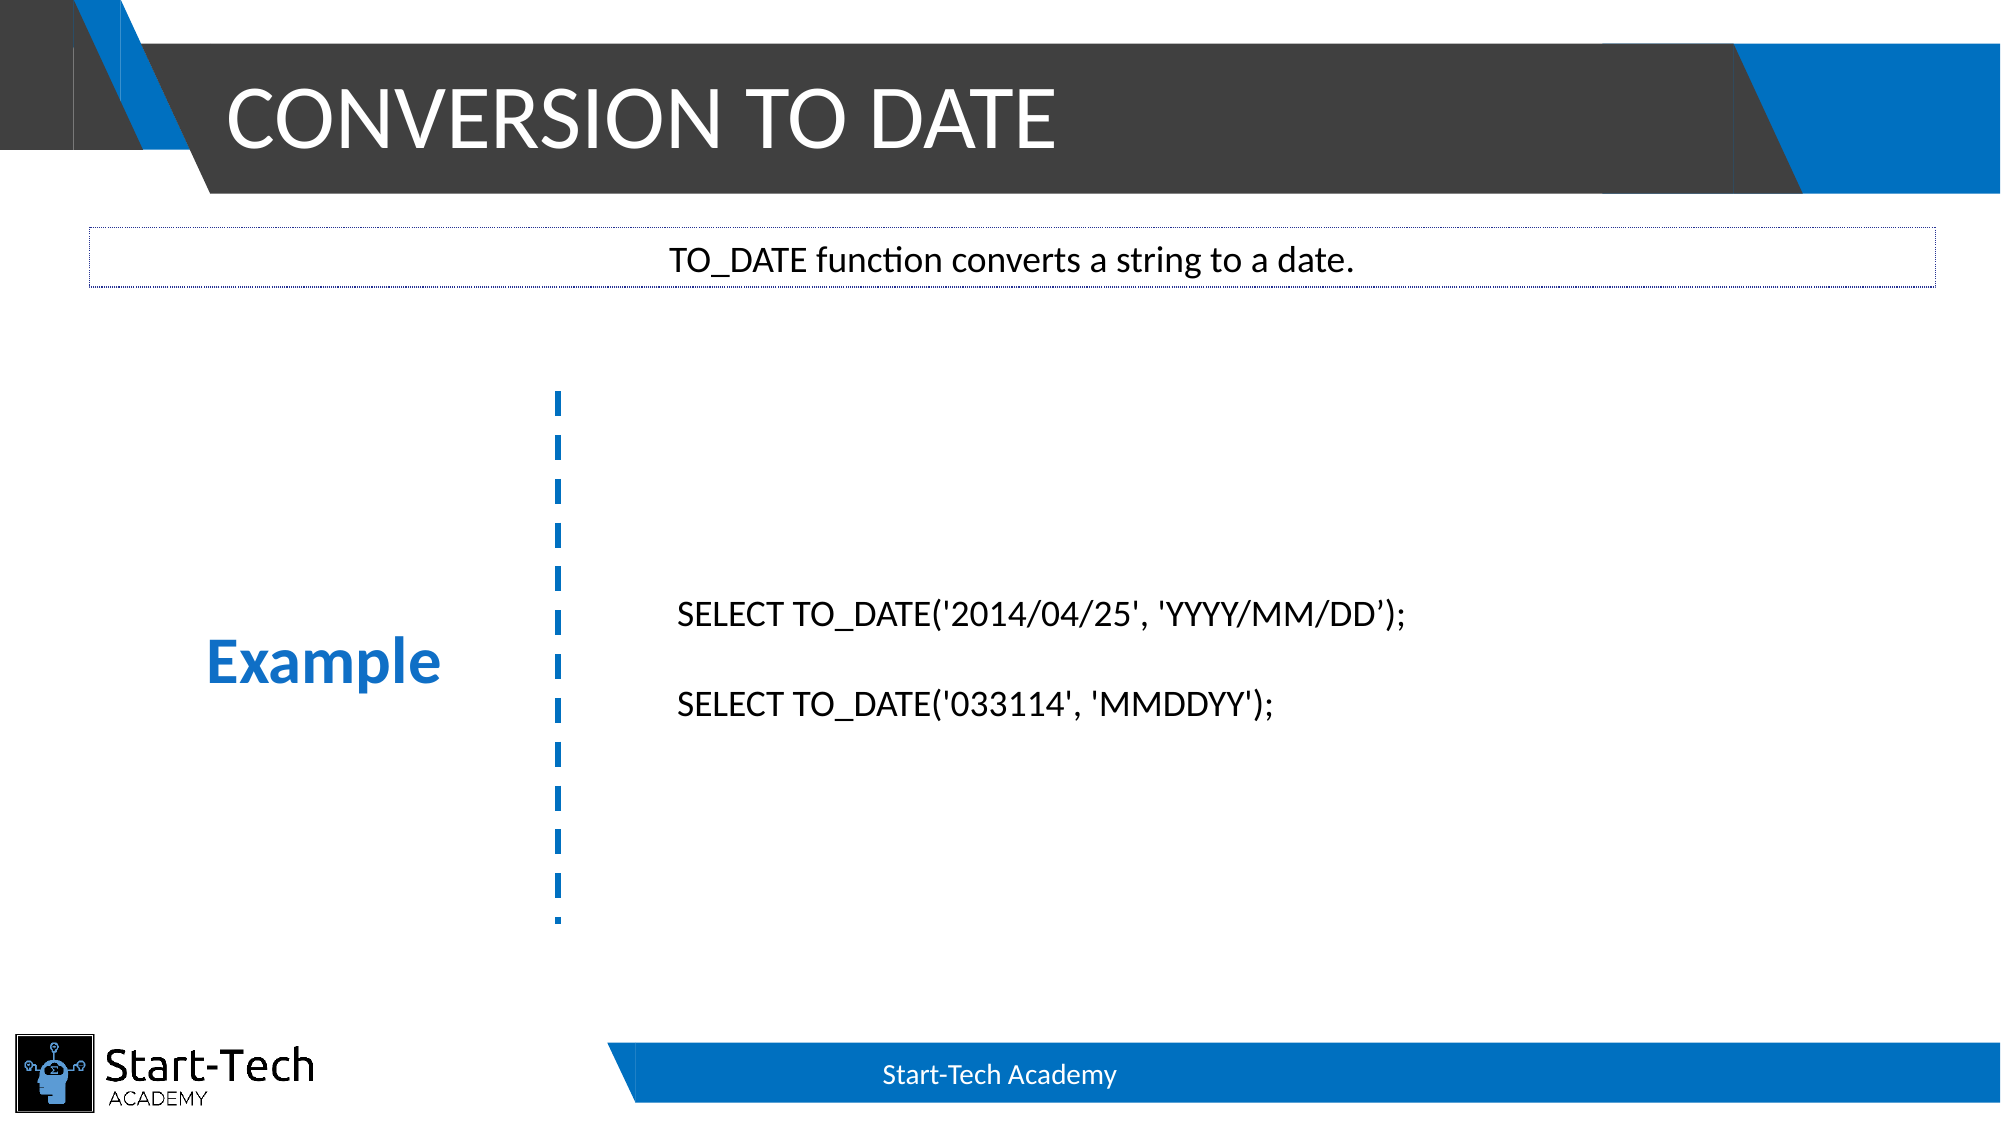

# CONVERSION TO DATE
TO_DATE function converts a string to a date.
SELECT TO_DATE('2014/04/25', 'YYYY/MM/DD’);

SELECT TO_DATE('033114', 'MMDDYY');
Example
Start-Tech Academy